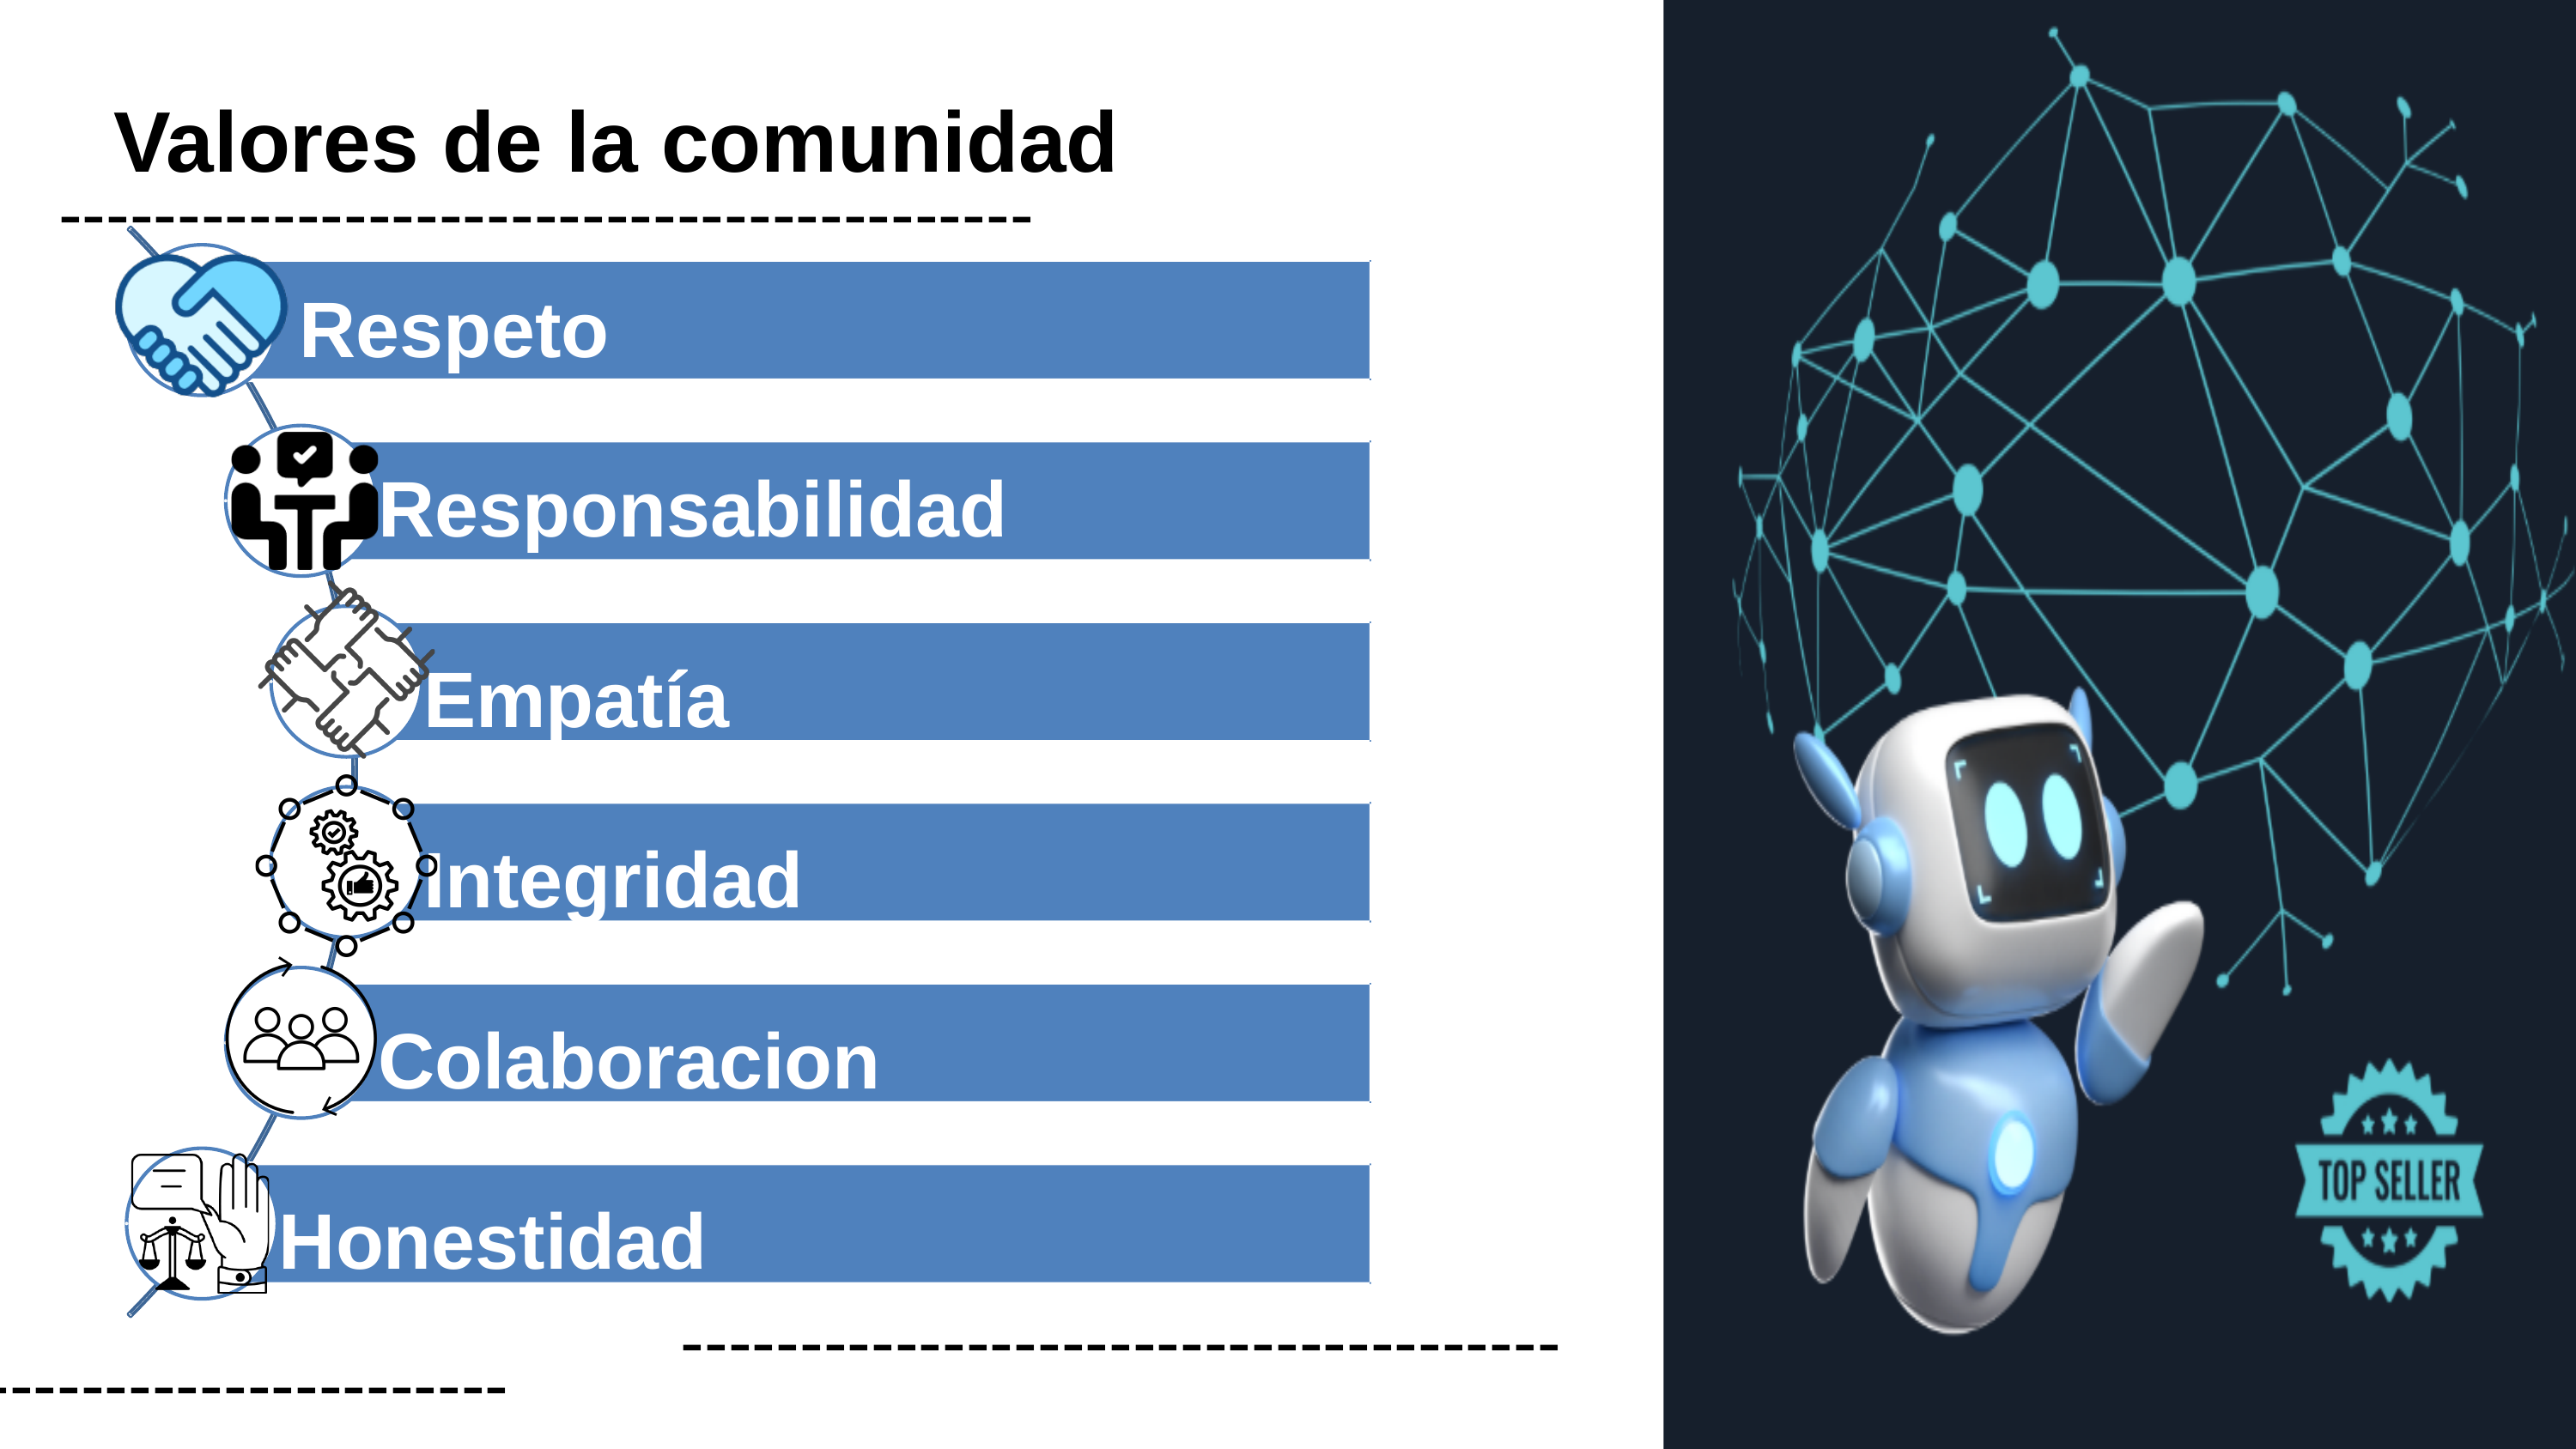

Valores de la comunidad
    -----------------------------------------

Respeto

Responsabilidad

Empatía

Integridad

Colaboracion

Honestidad

    -------------------------------------
    -------------------------------------